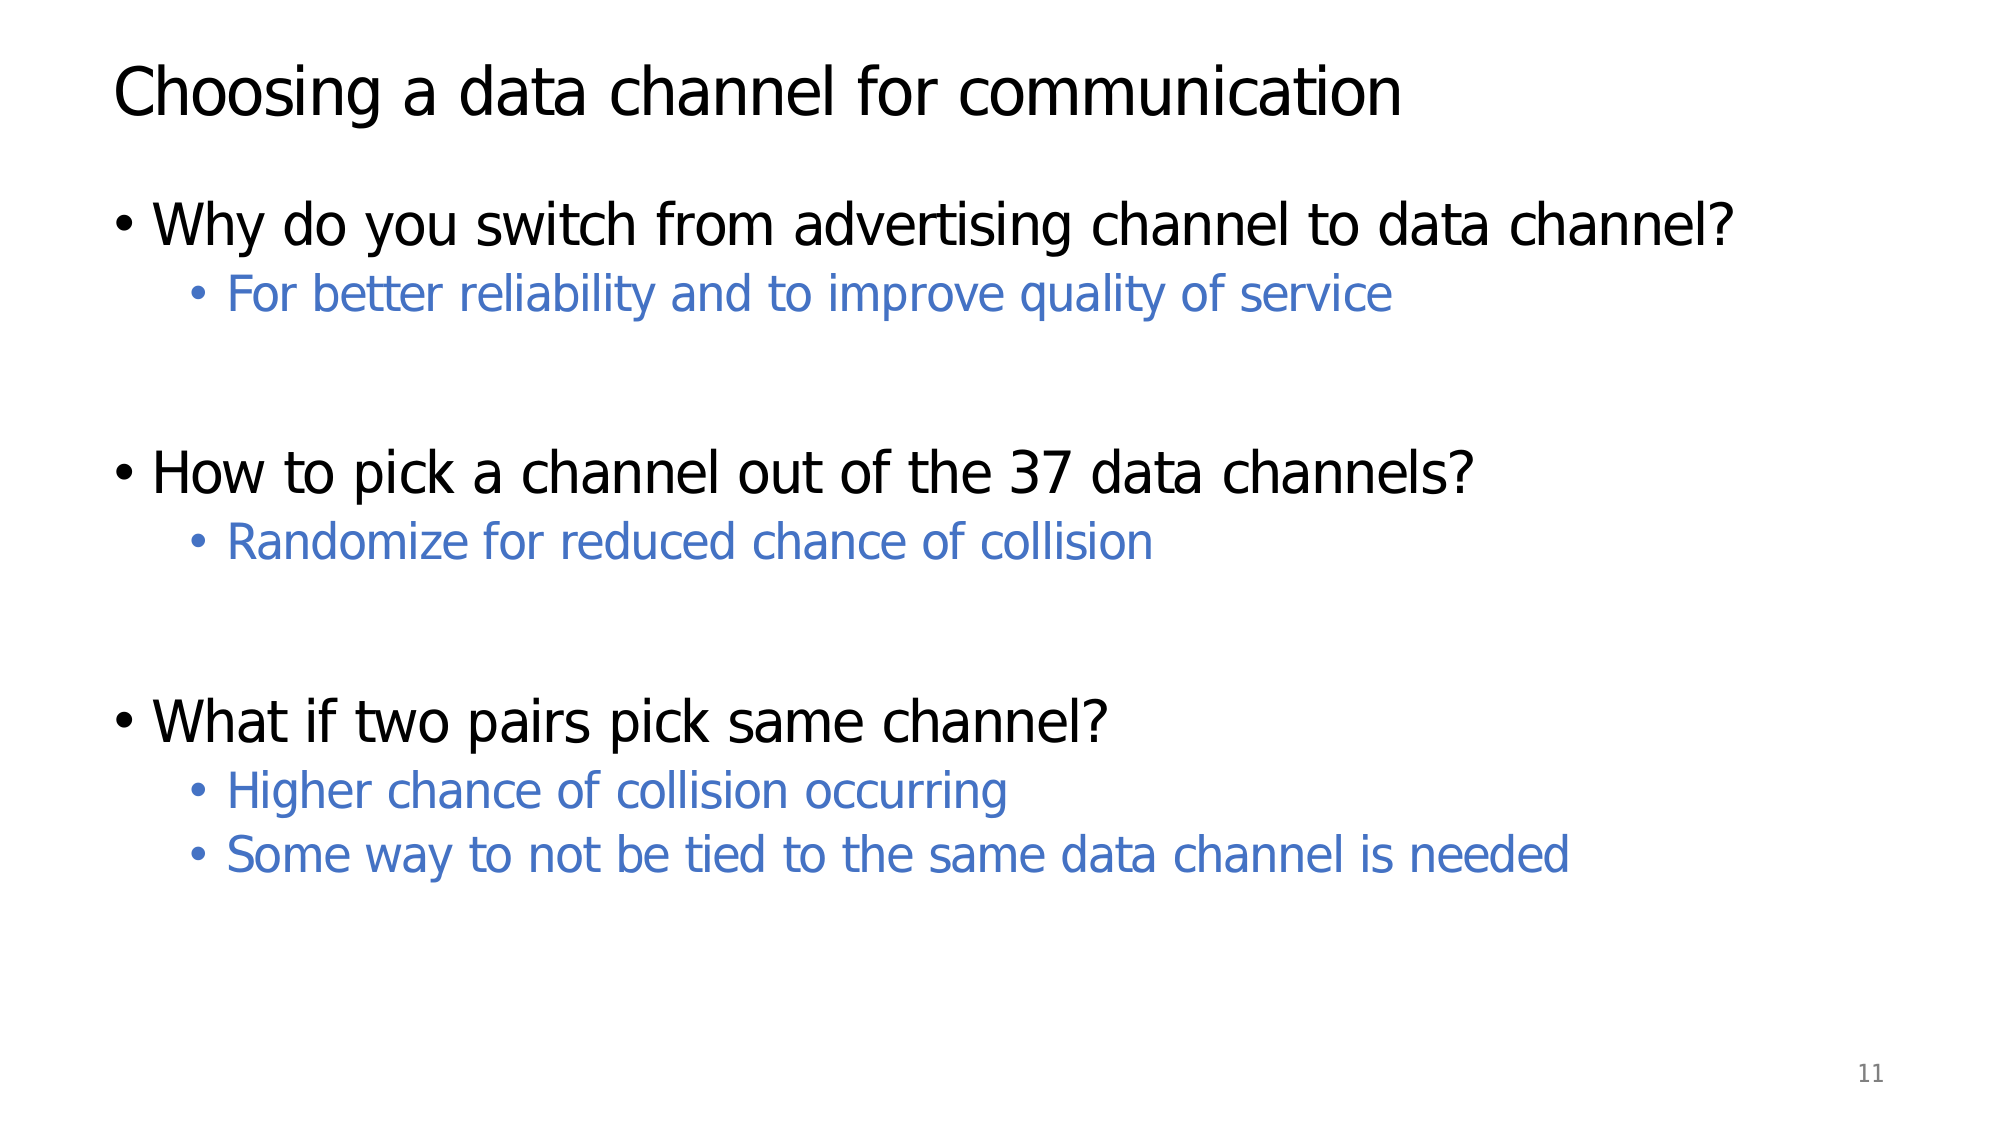

# Choosing a data channel for communication
Why do you switch from advertising channel to data channel?
For better reliability and to improve quality of service

How to pick a channel out of the 37 data channels?
Randomize for reduced chance of collision

What if two pairs pick same channel?
Higher chance of collision occurring
Some way to not be tied to the same data channel is needed

11